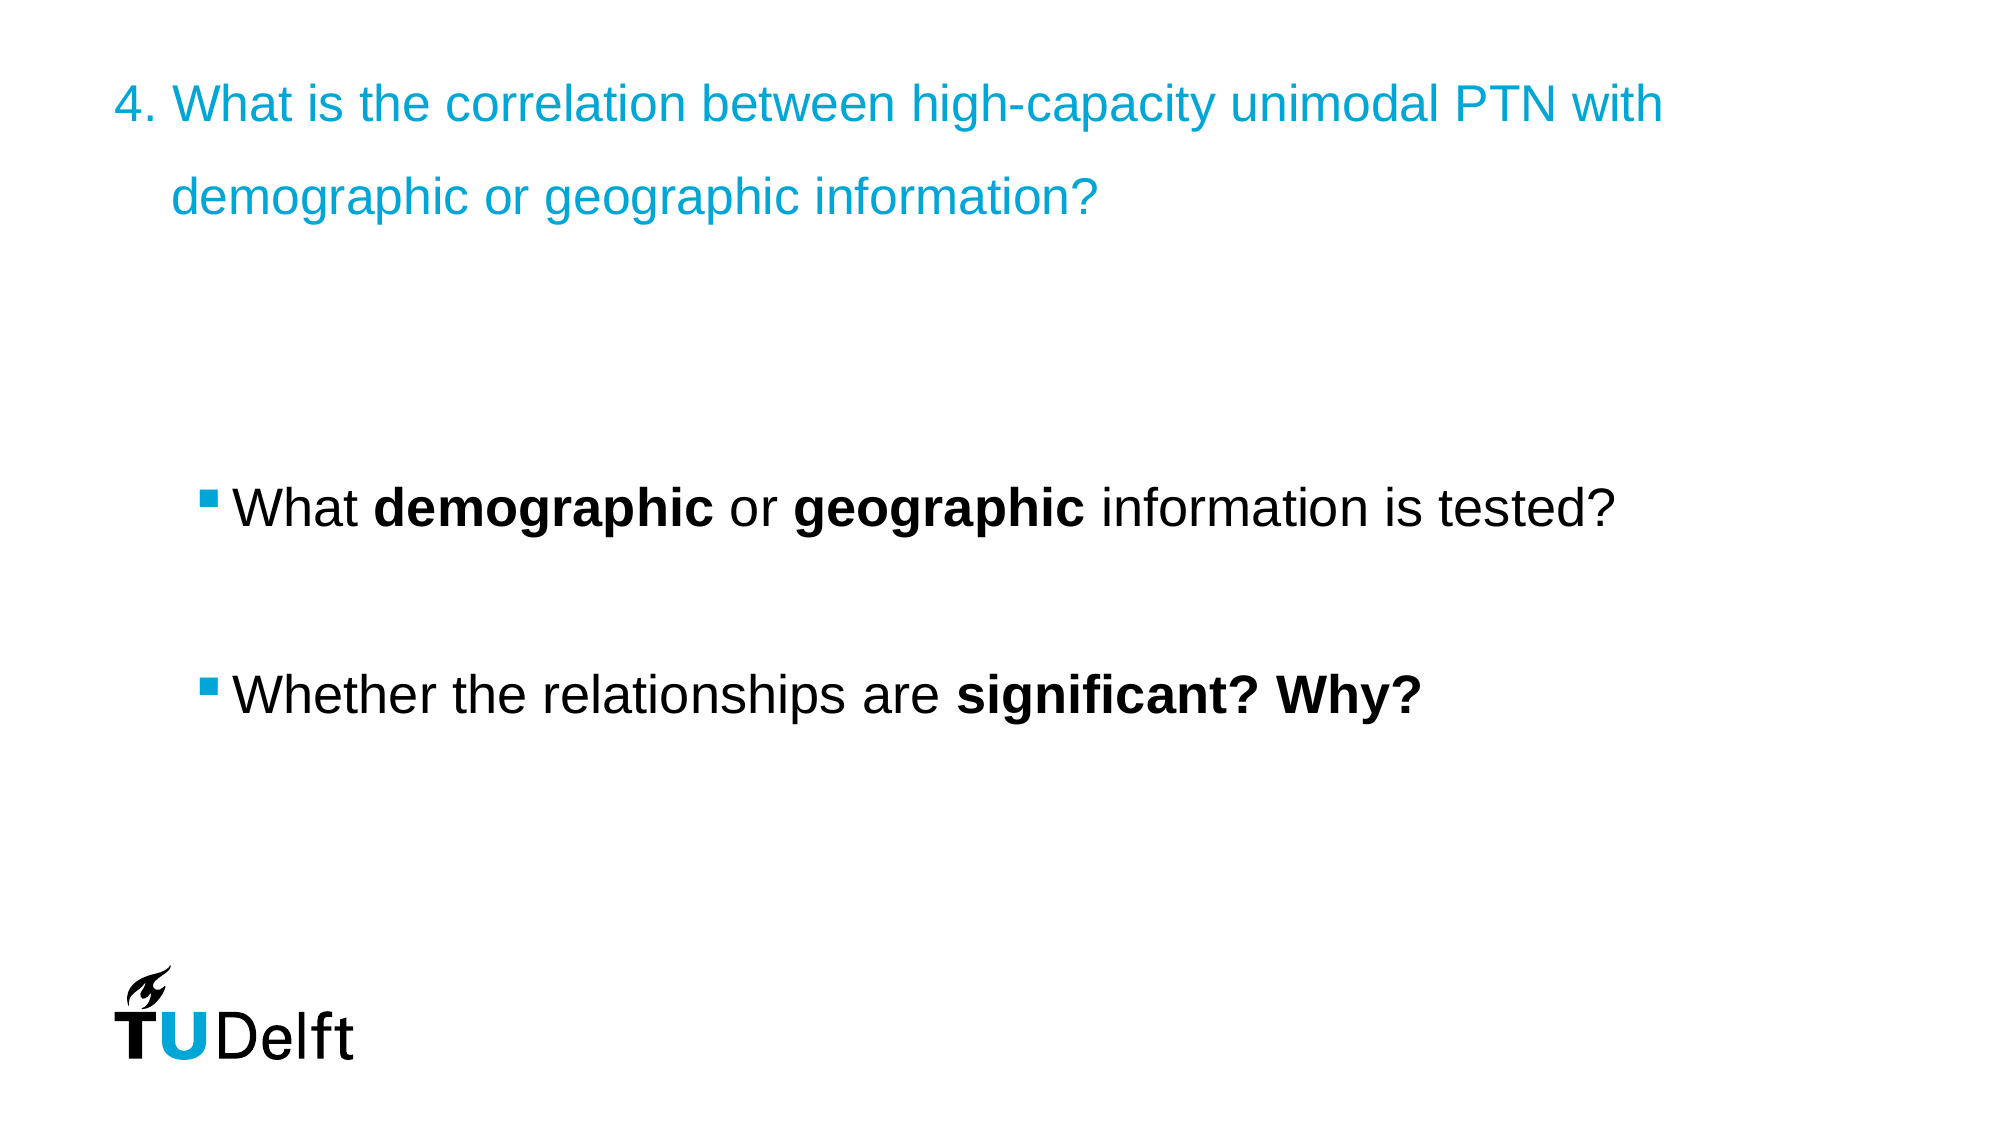

# 4. What is the correlation between high-capacity unimodal PTN with demographic or geographic information?
What demographic or geographic information is tested?
Whether the relationships are significant? Why?